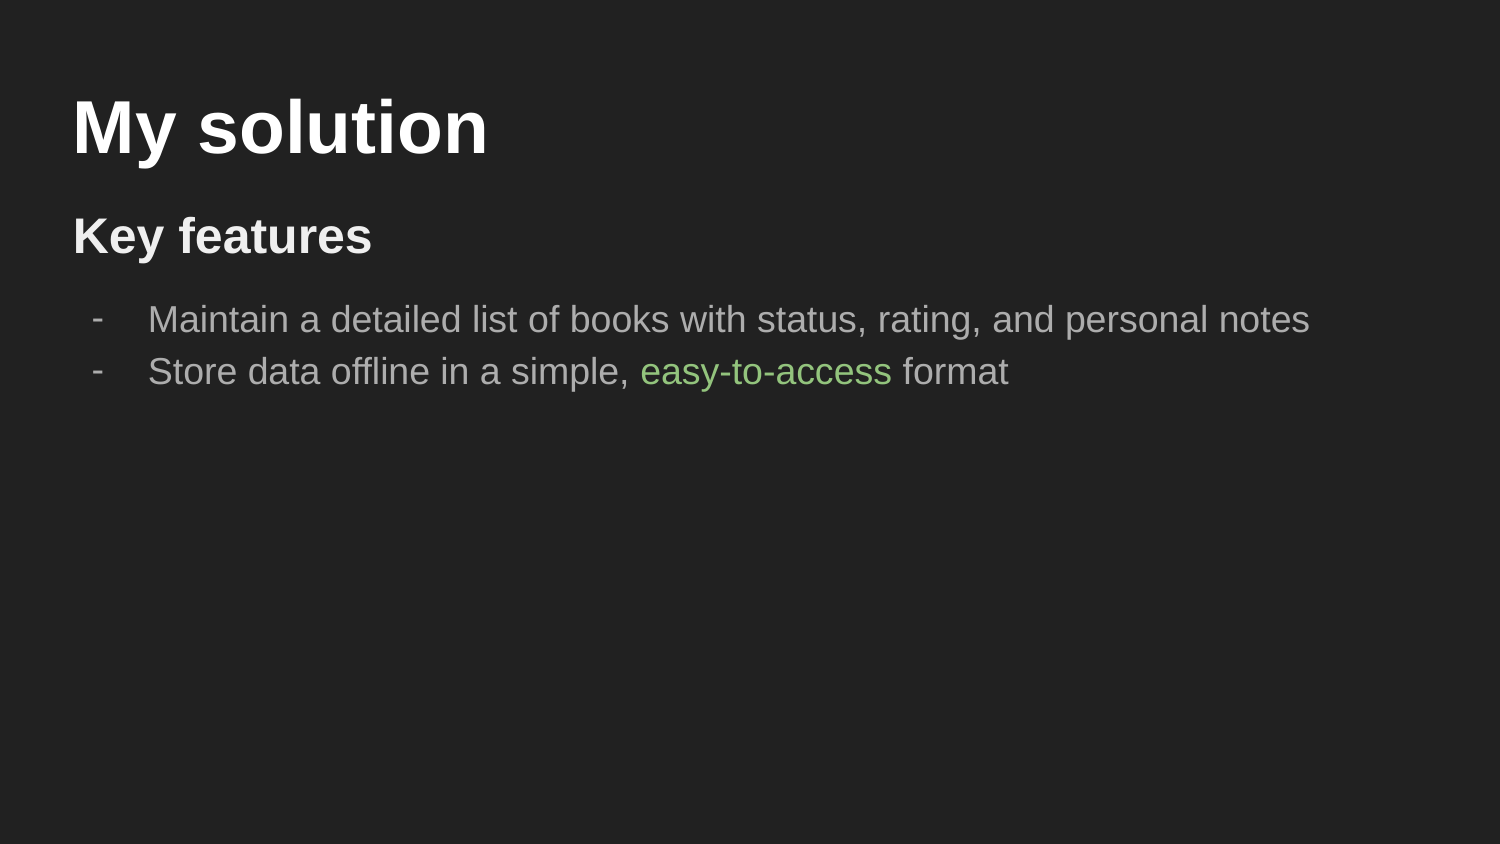

# My solution
Key features
Maintain a detailed list of books with status, rating, and personal notes
Store data offline in a simple, easy-to-access format